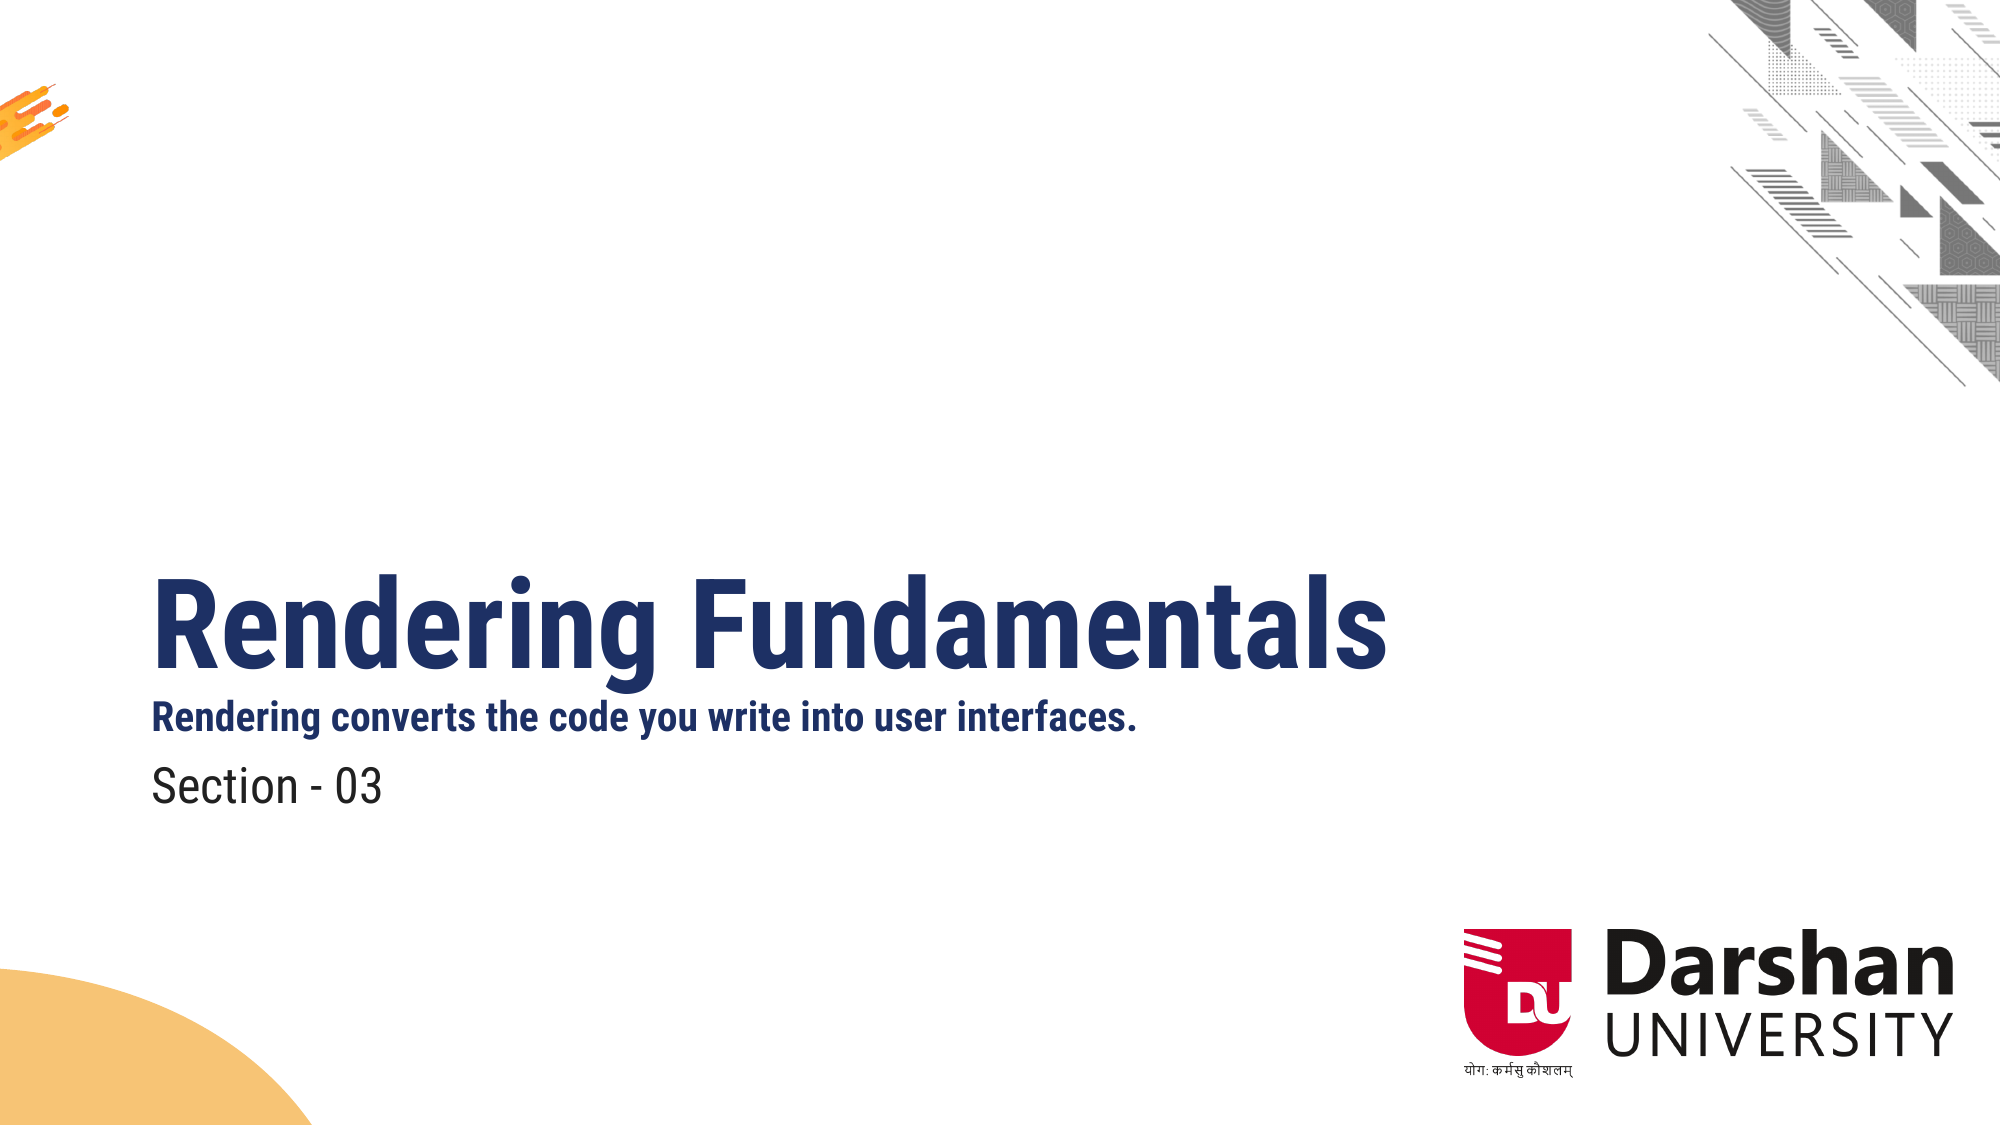

# Rendering Fundamentals Rendering converts the code you write into user interfaces.
Section - 03